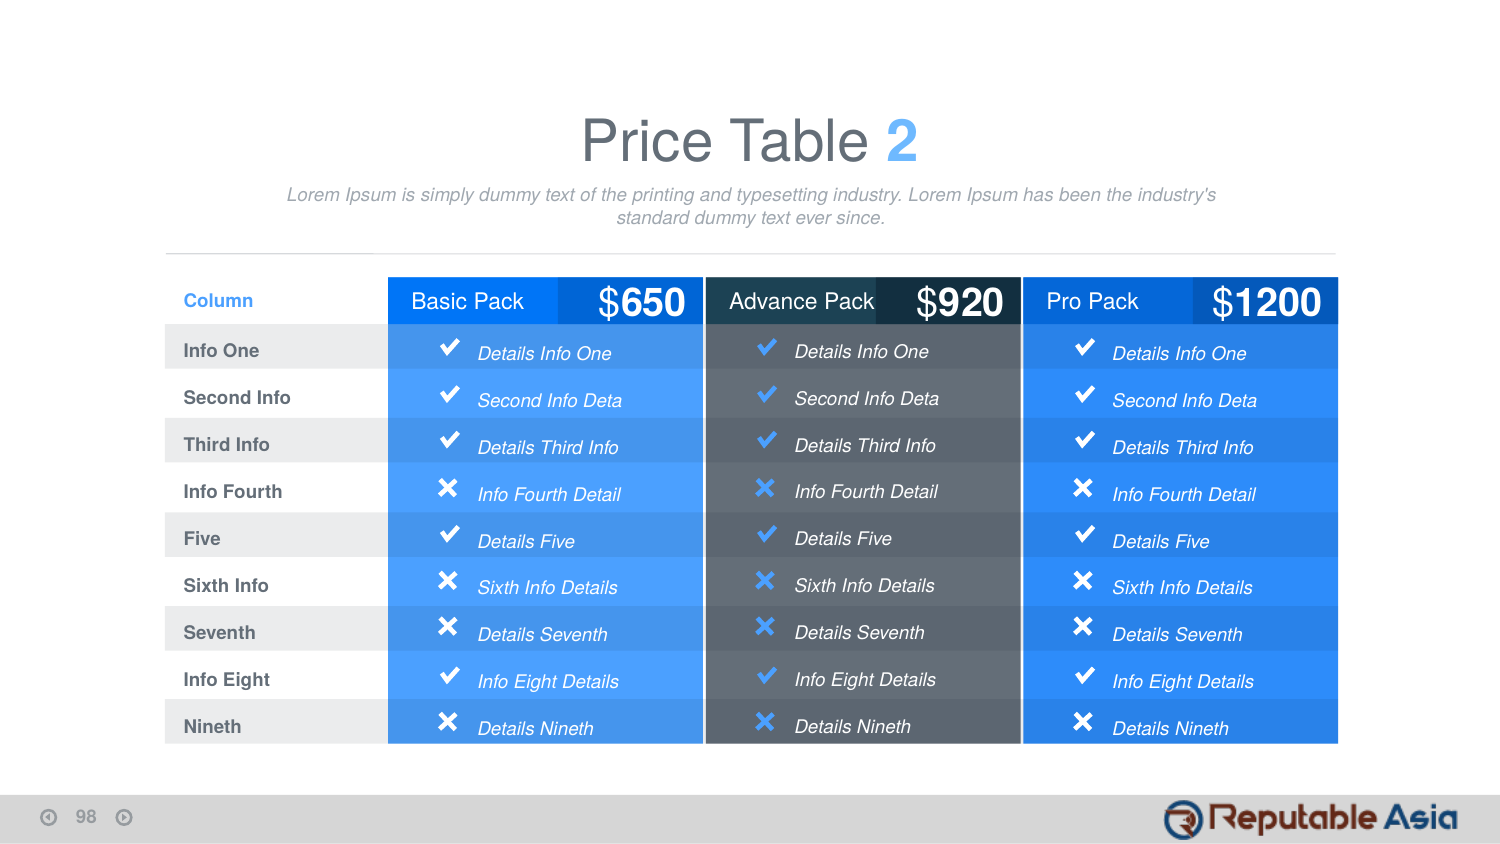

Price Table 2
Lorem Ipsum is simply dummy text of the printing and typesetting industry. Lorem Ipsum has been the industry's standard dummy text ever since.

$650

$920

$1200

Basic Pack

Advance Pack

Pro Pack
Column
Info One
Second Info
Third Info
Info Fourth
Five
Sixth Info
Seventh
Info Eight
Nineth
Details Info One
Second Info Deta
Details Third Info
Info Fourth Detail
Details Five
Sixth Info Details
Details Seventh
Info Eight Details
Details Nineth

Details Info One
Second Info Deta
Details Third Info
Info Fourth Detail
Details Five
Sixth Info Details
Details Seventh
Info Eight Details
Details Nineth
Details Info One
Second Info Deta
Details Third Info
Info Fourth Detail
Details Five
Sixth Info Details
Details Seventh
Info Eight Details
Details Nineth

98